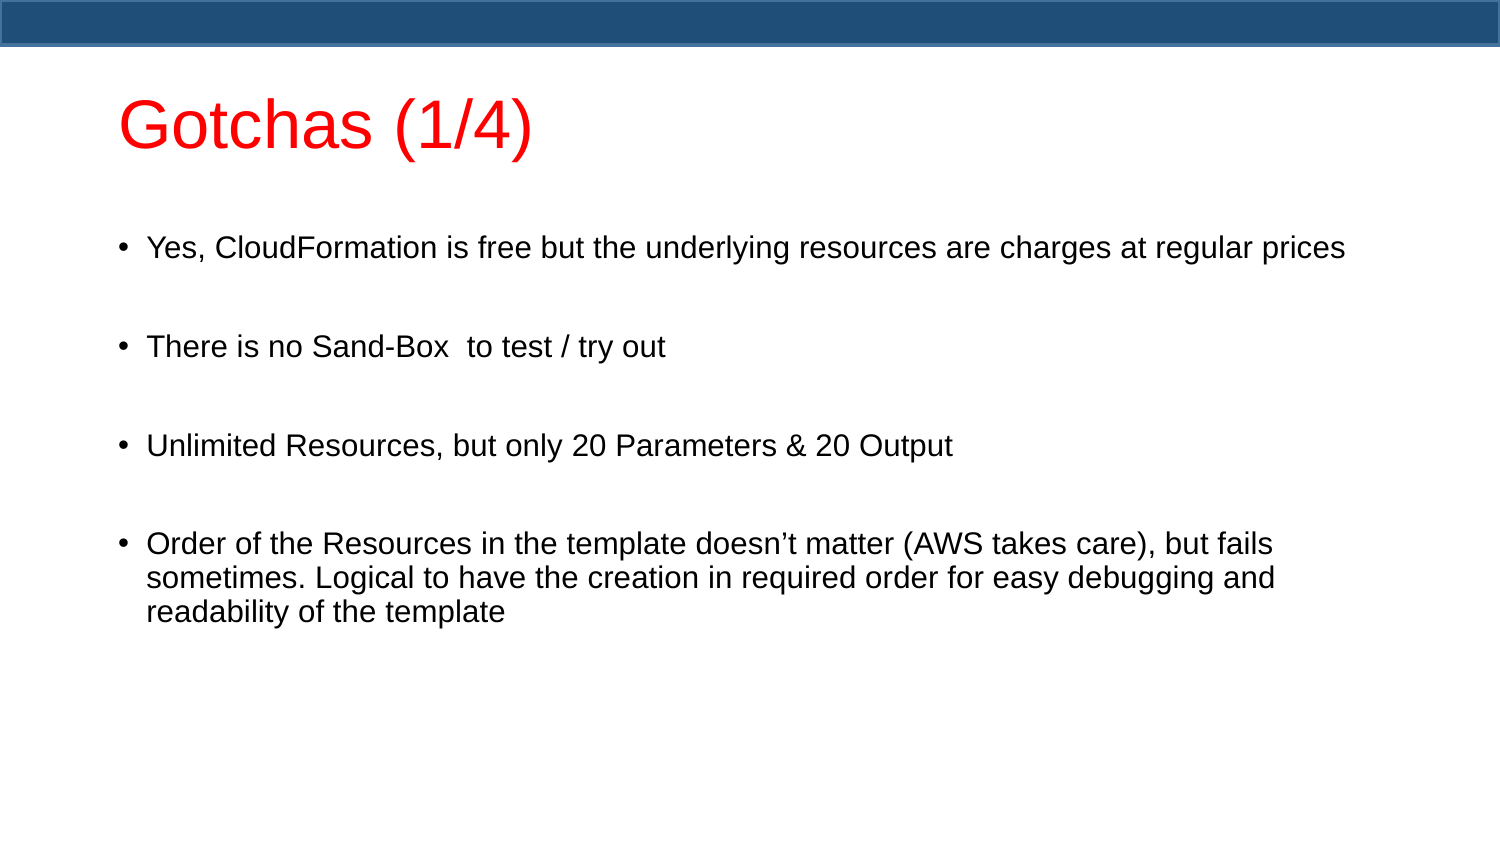

# Gotchas (1/4)
Yes, CloudFormation is free but the underlying resources are charges at regular prices

There is no Sand-Box  to test / try out

Unlimited Resources, but only 20 Parameters & 20 Output

Order of the Resources in the template doesn’t matter (AWS takes care), but fails sometimes. Logical to have the creation in required order for easy debugging and readability of the template